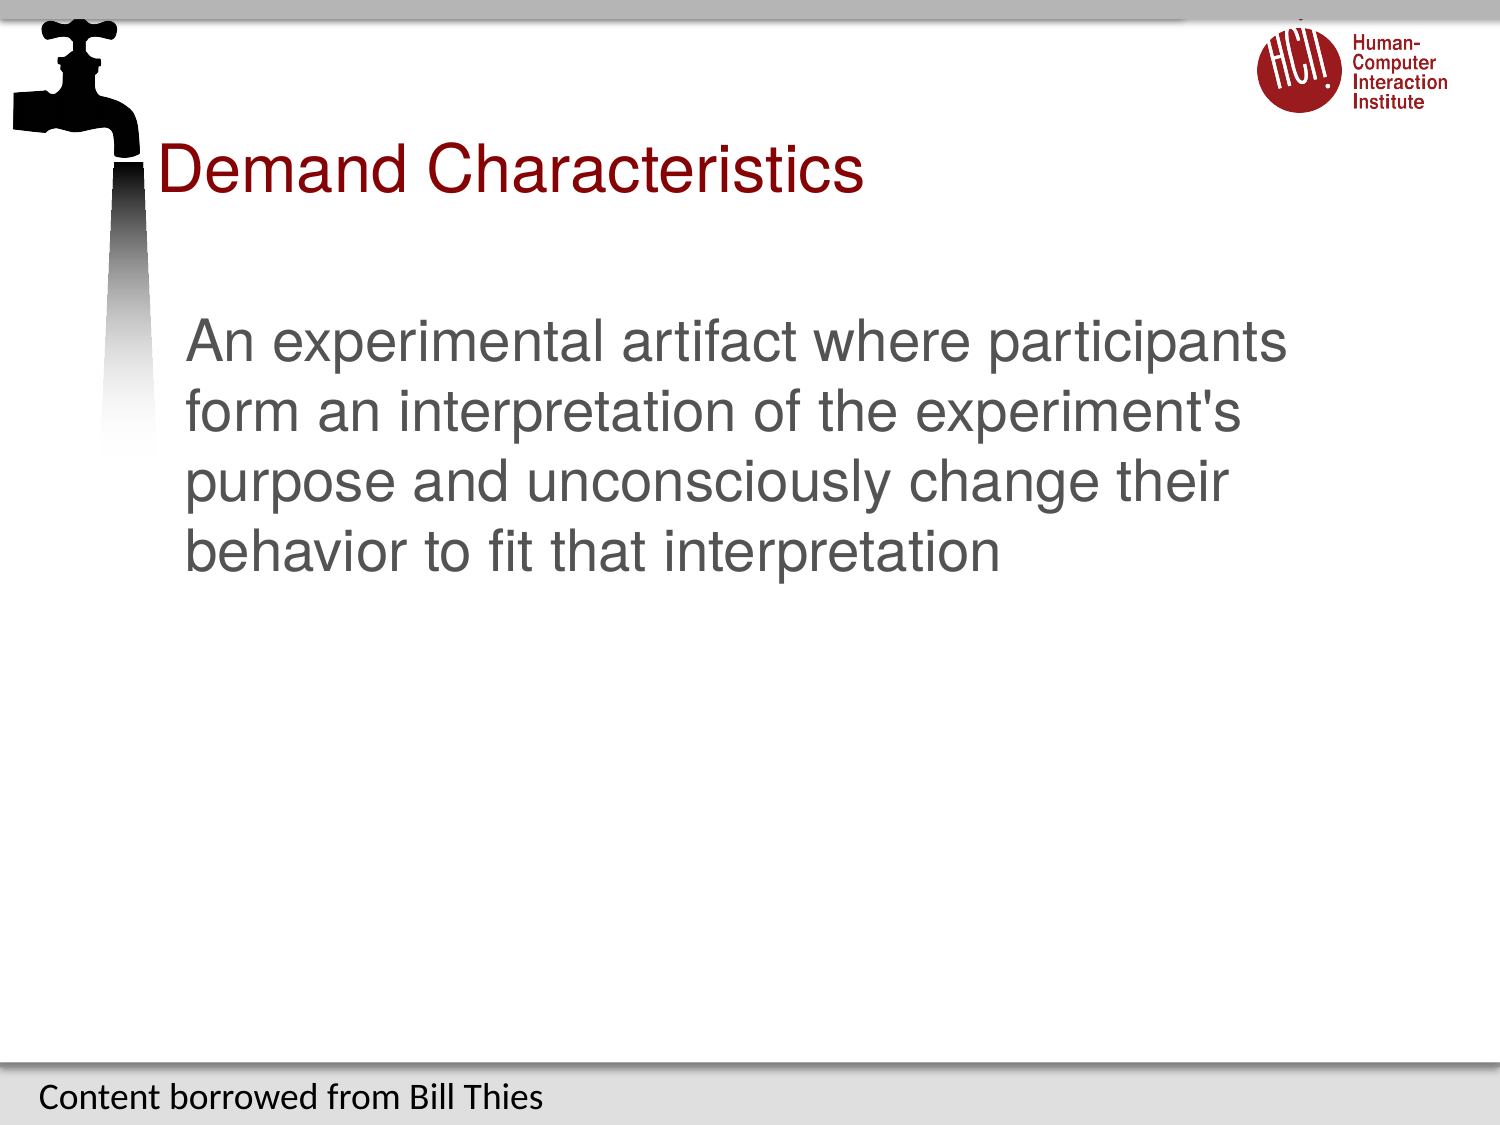

# Demand Characteristics
An experimental artifact where participants form an interpretation of the experiment's purpose and unconsciously change their behavior to fit that interpretation
Content borrowed from Bill Thies